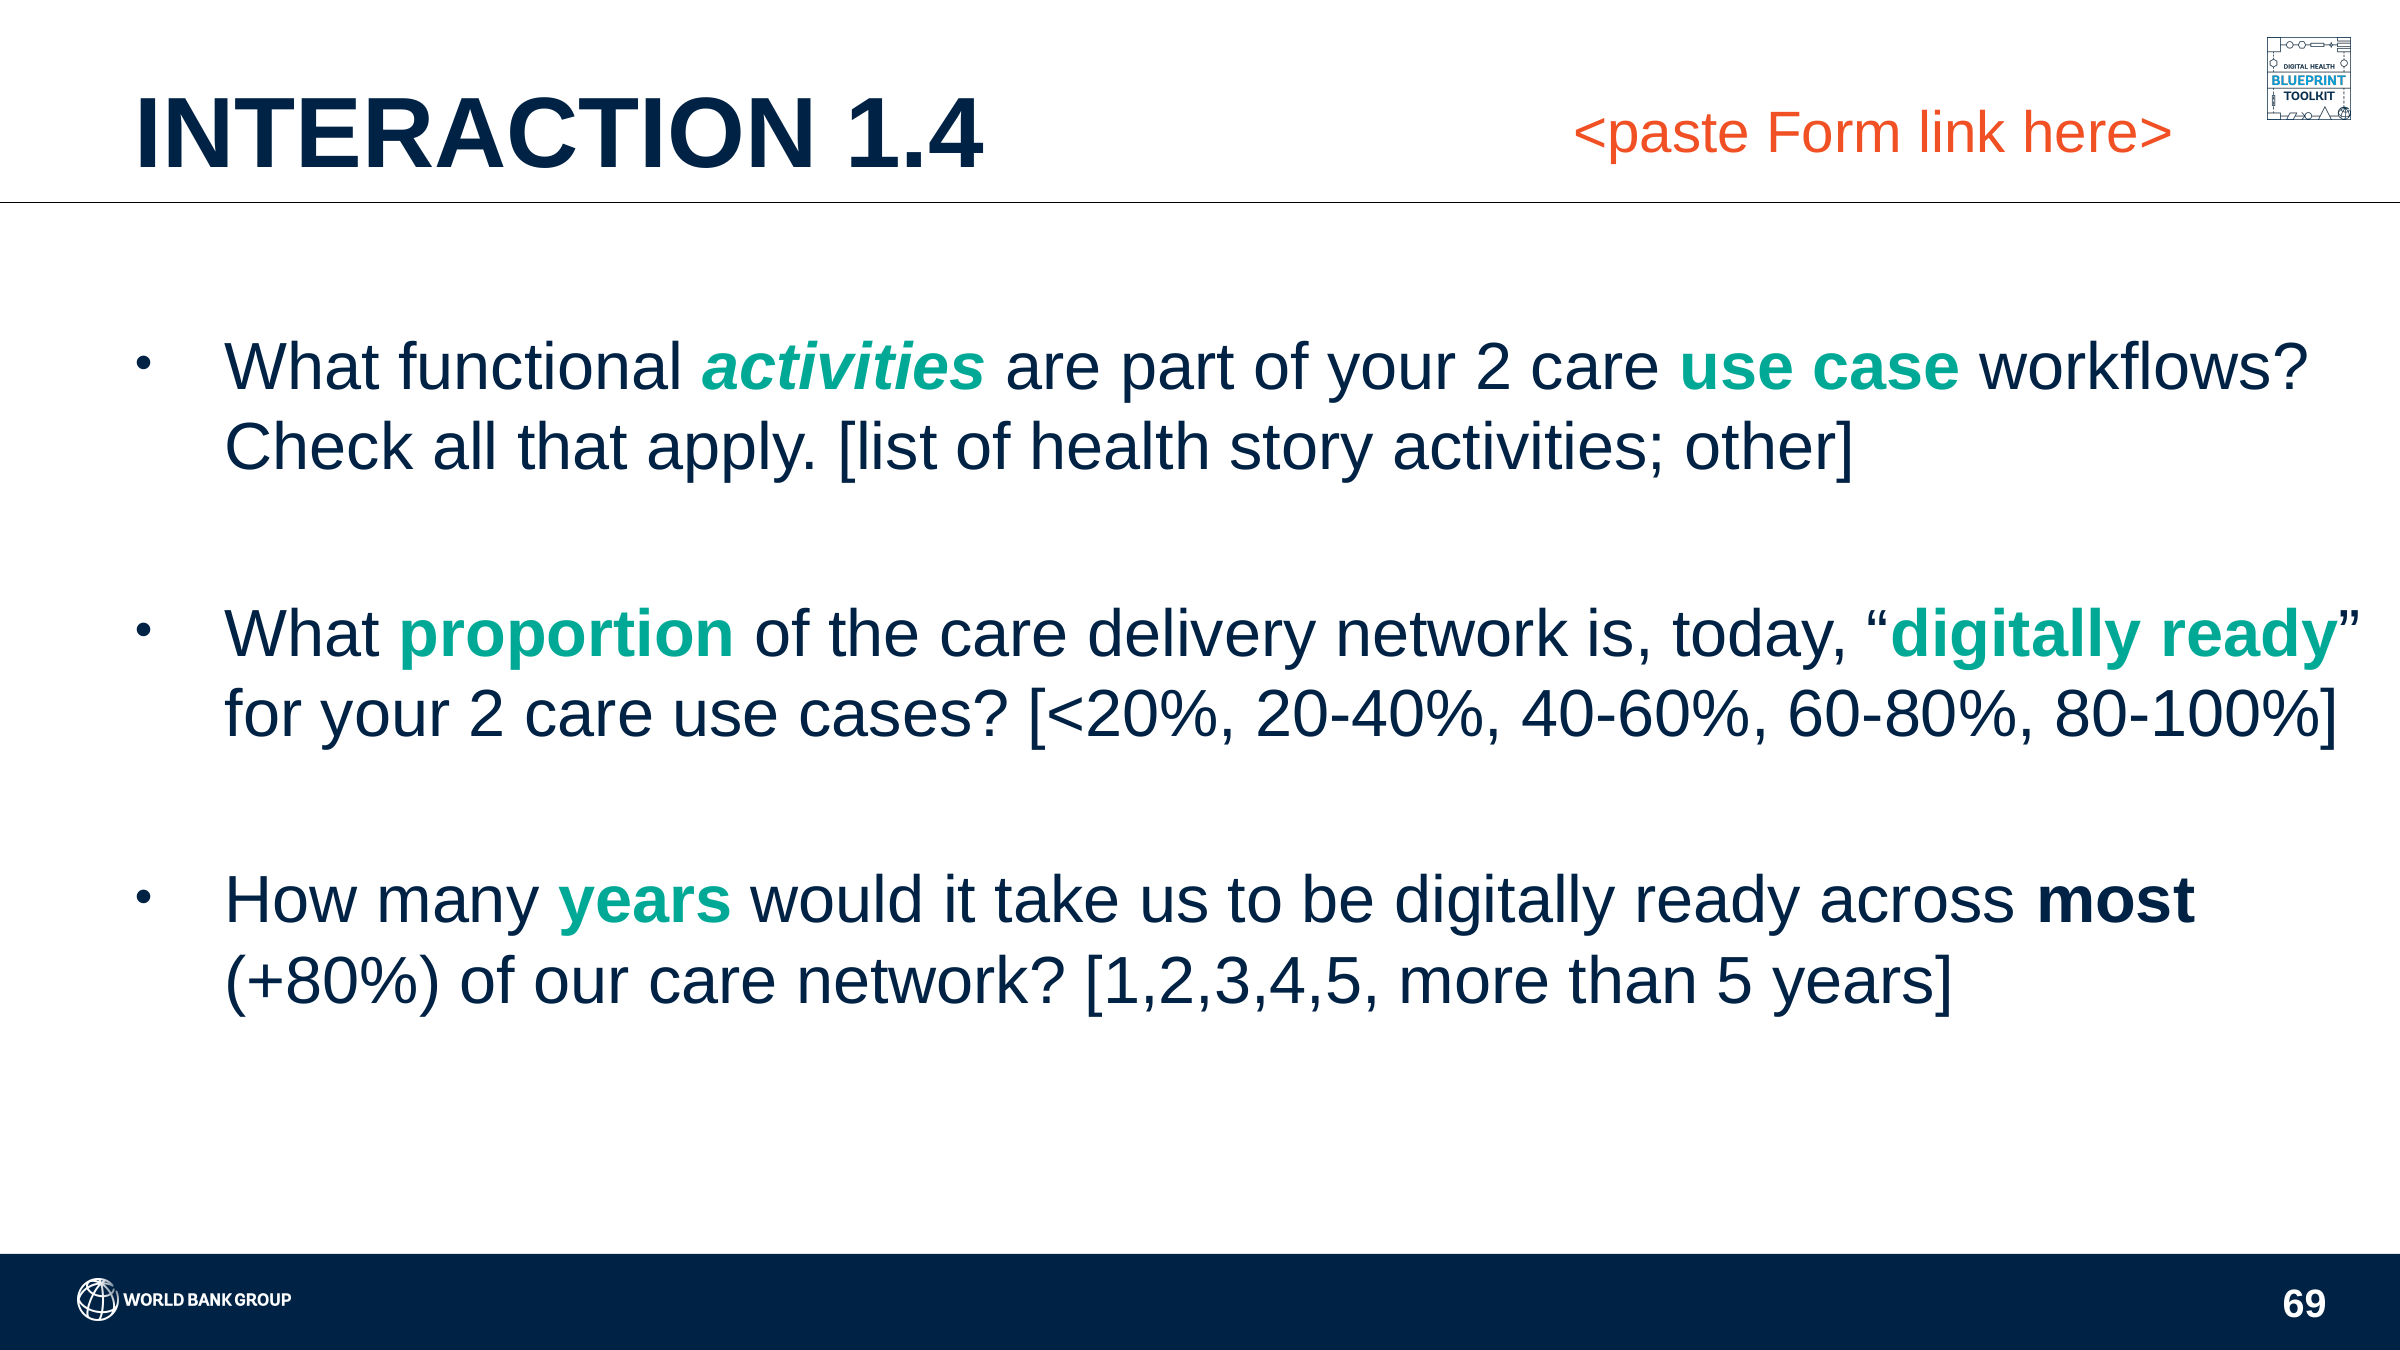

# INTERACTION 1.4
<paste Form link here>
What functional activities are part of your 2 care use case workflows? Check all that apply. [list of health story activities; other]

What proportion of the care delivery network is, today, “digitally ready” for your 2 care use cases? [<20%, 20-40%, 40-60%, 60-80%, 80-100%]

How many years would it take us to be digitally ready across most (+80%) of our care network? [1,2,3,4,5, more than 5 years]
69